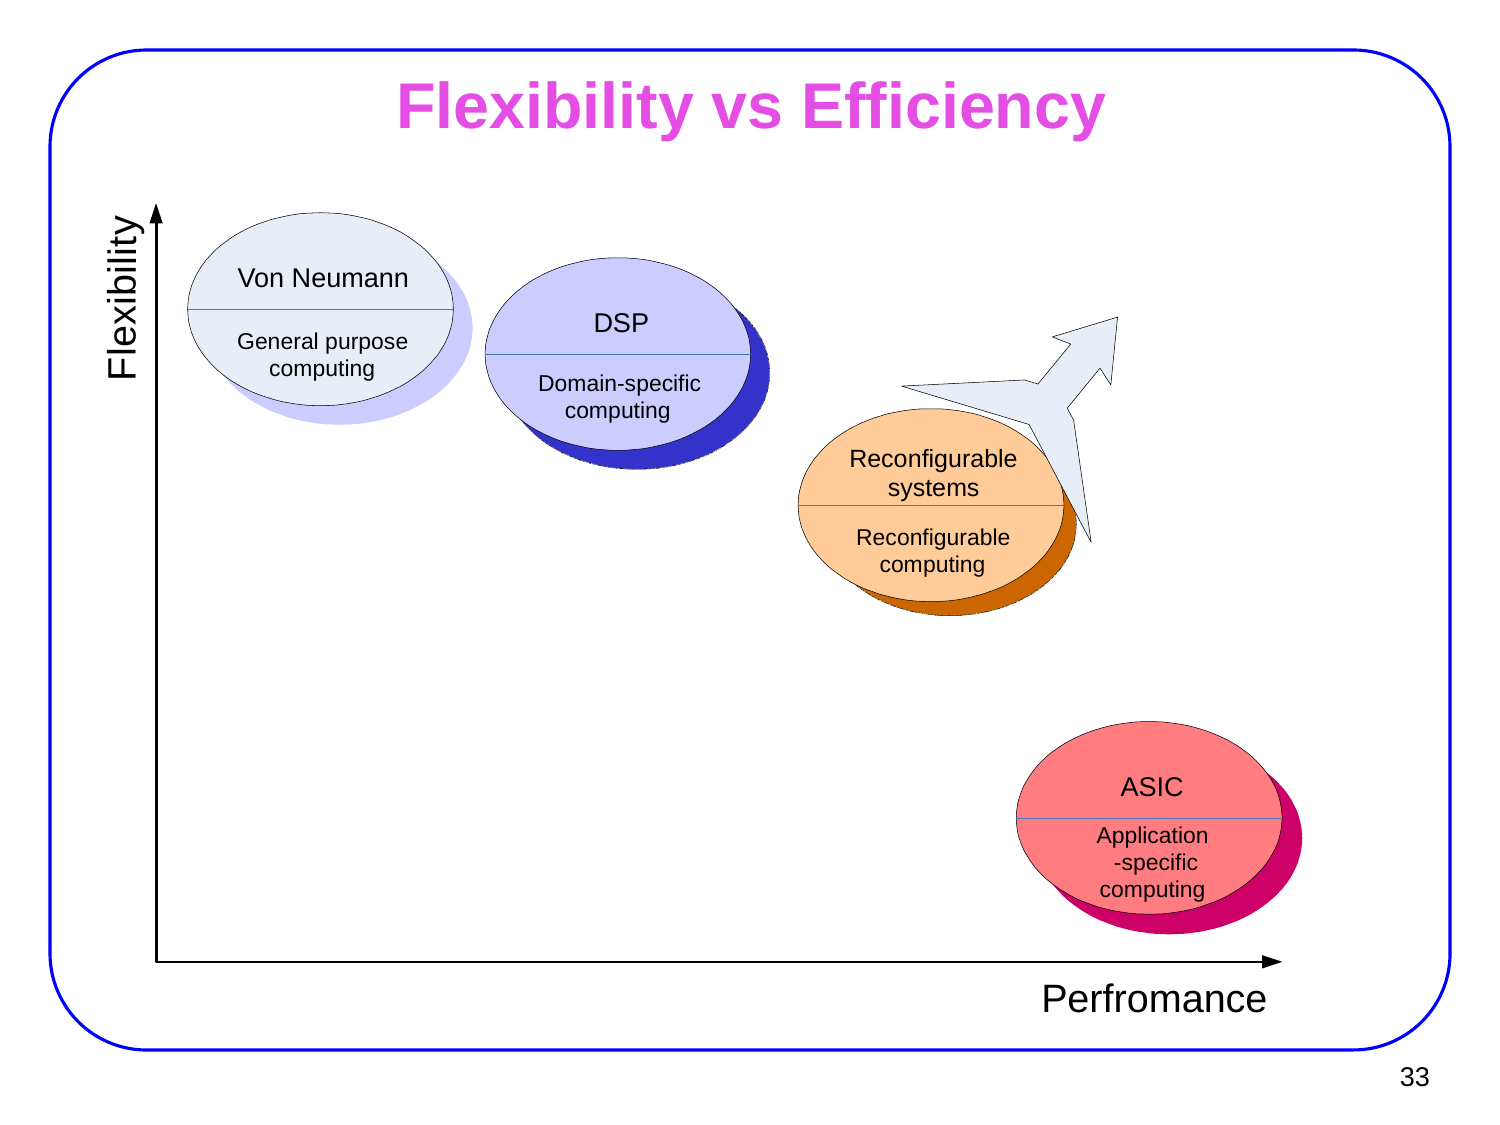

Flexibility vs Efficiency

y

t

i

l
i

Von Neumann
b

i
x
DSP

e

General purpose
l
F
computing

Domain-specific
computing

Reconfigurable
systems

Reconfigurable
computing

ASIC

Application
-specific
computing

Perfromance
33